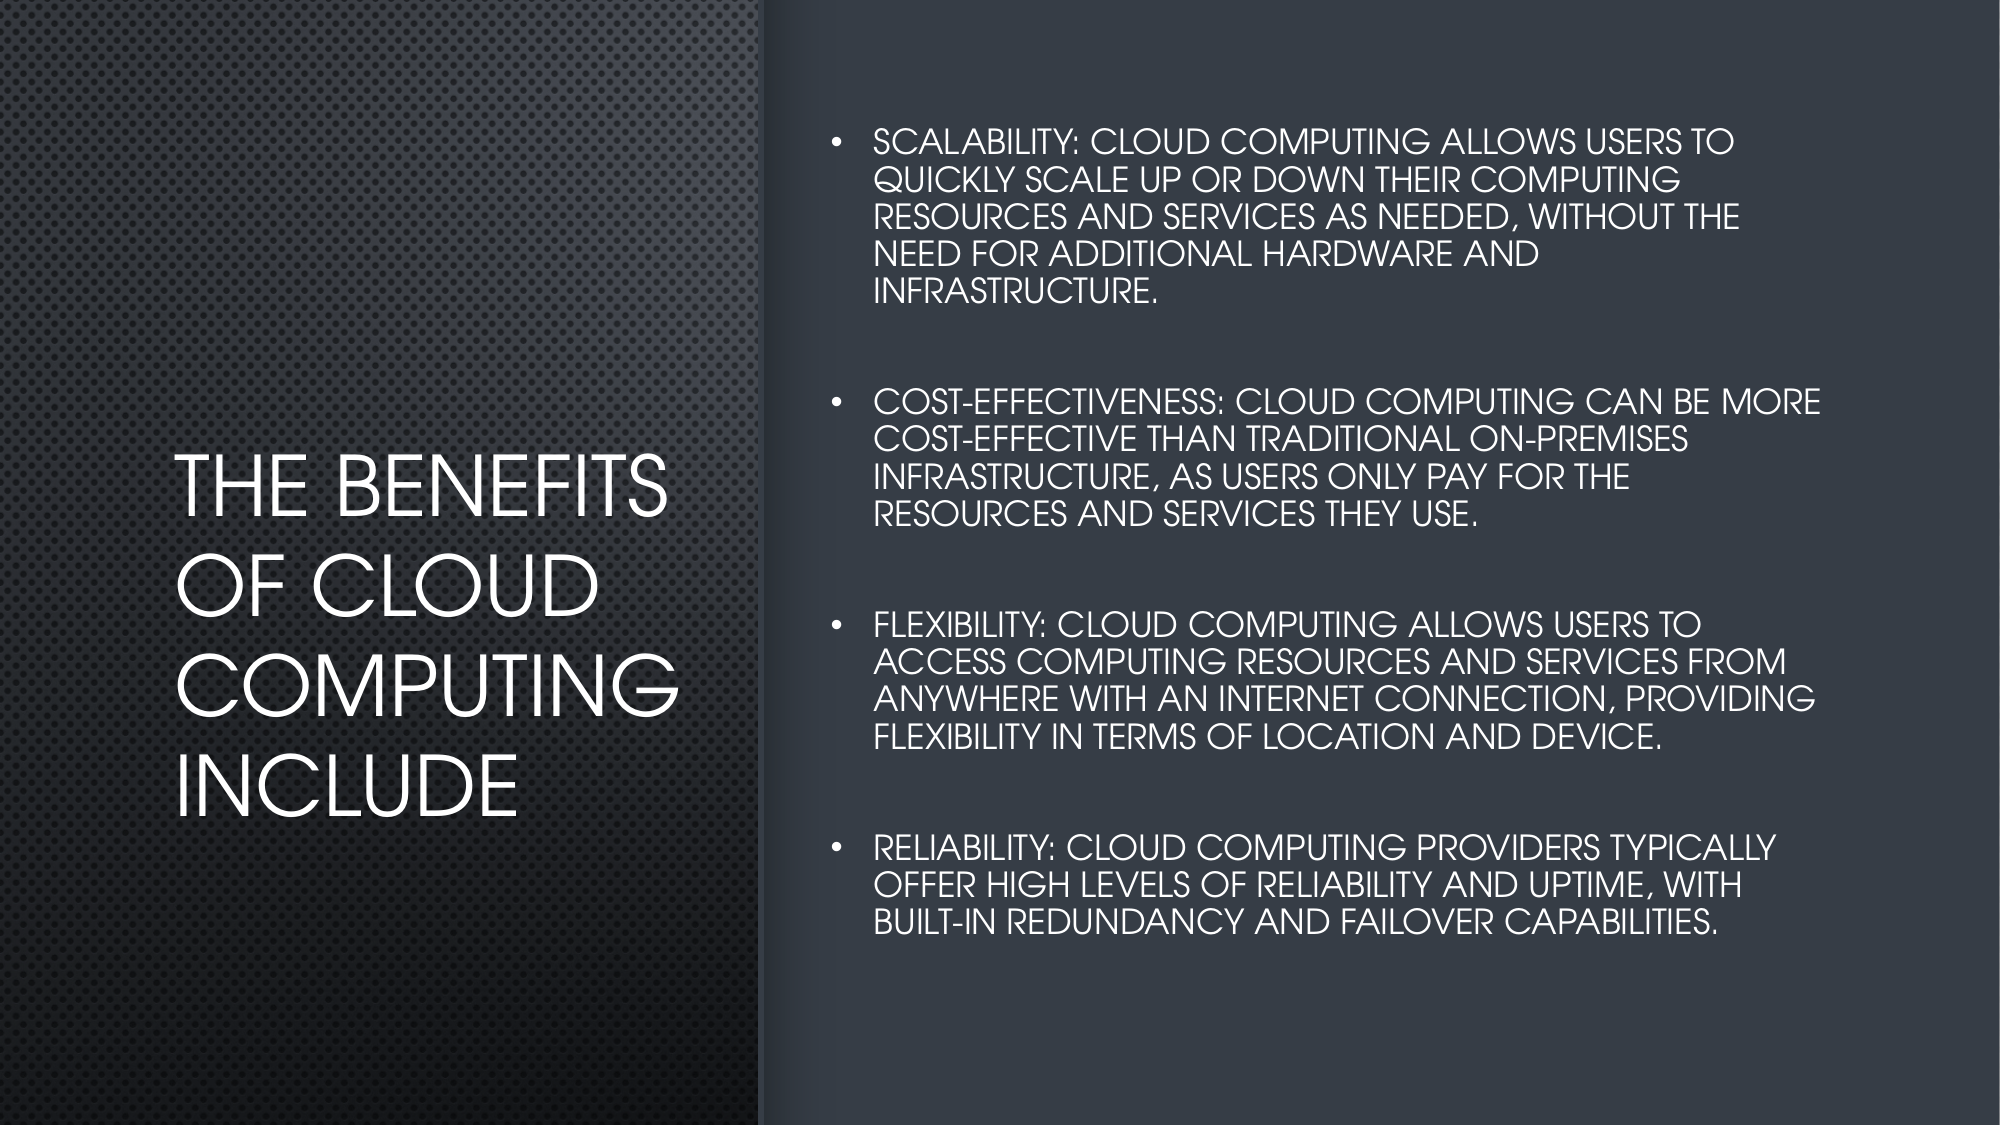

# The benefits of cloud computing include
Scalability: Cloud computing allows users to quickly scale up or down their computing resources and services as needed, without the need for additional hardware and infrastructure.

Cost-effectiveness: Cloud computing can be more cost-effective than traditional on-premises infrastructure, as users only pay for the resources and services they use.

Flexibility: Cloud computing allows users to access computing resources and services from anywhere with an internet connection, providing flexibility in terms of location and device.

Reliability: Cloud computing providers typically offer high levels of reliability and uptime, with built-in redundancy and failover capabilities.